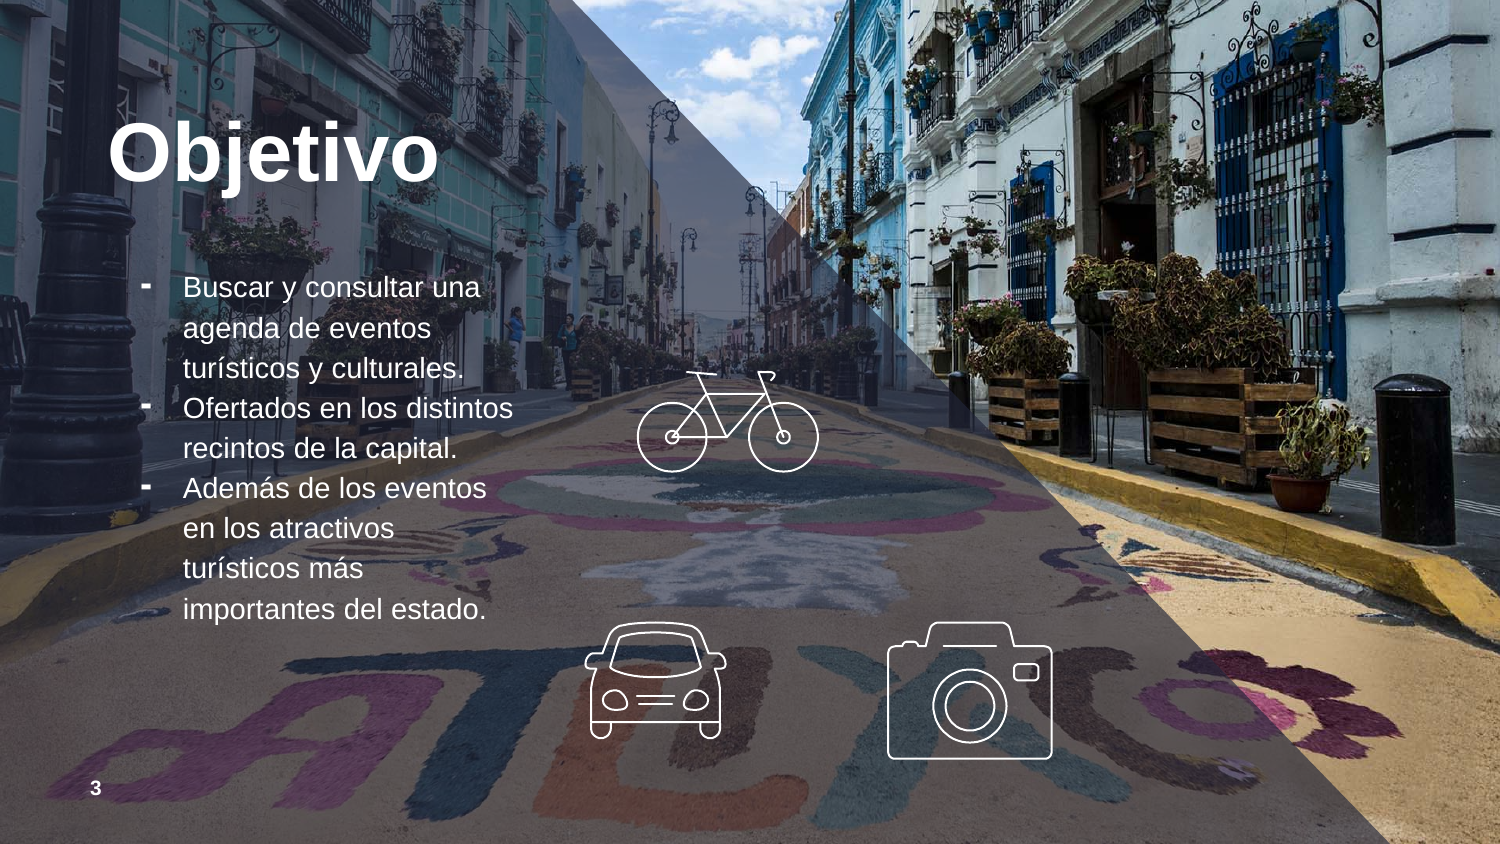

# Objetivo
Buscar y consultar una agenda de eventos turísticos y culturales.
Ofertados en los distintos recintos de la capital.
Además de los eventos en los atractivos turísticos más importantes del estado.

3